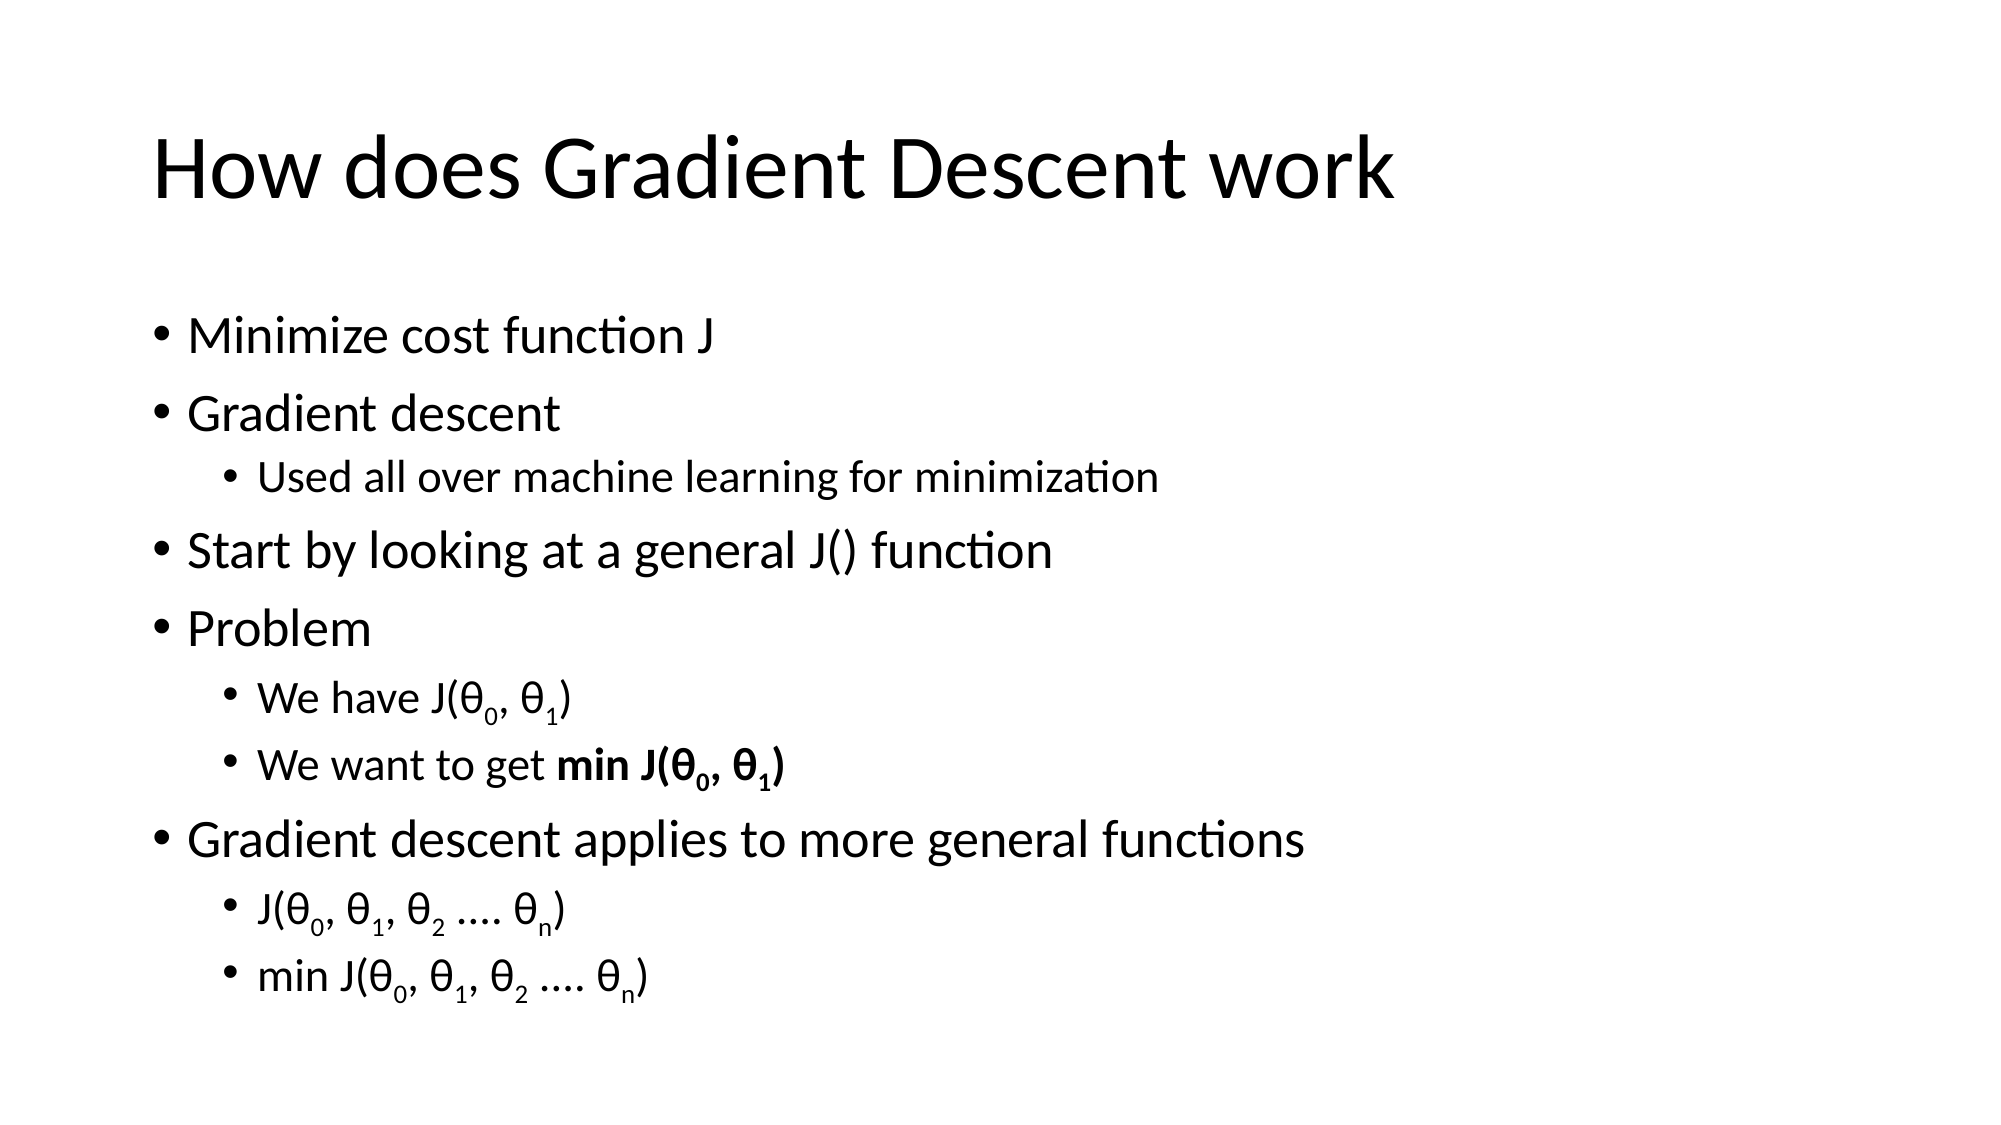

# How does Gradient Descent work
Minimize cost function J
Gradient descent
Used all over machine learning for minimization
Start by looking at a general J() function
Problem
We have J(θ0, θ1)
We want to get min J(θ0, θ1)
Gradient descent applies to more general functions
J(θ0, θ1, θ2 .... θn)
min J(θ0, θ1, θ2 .... θn)